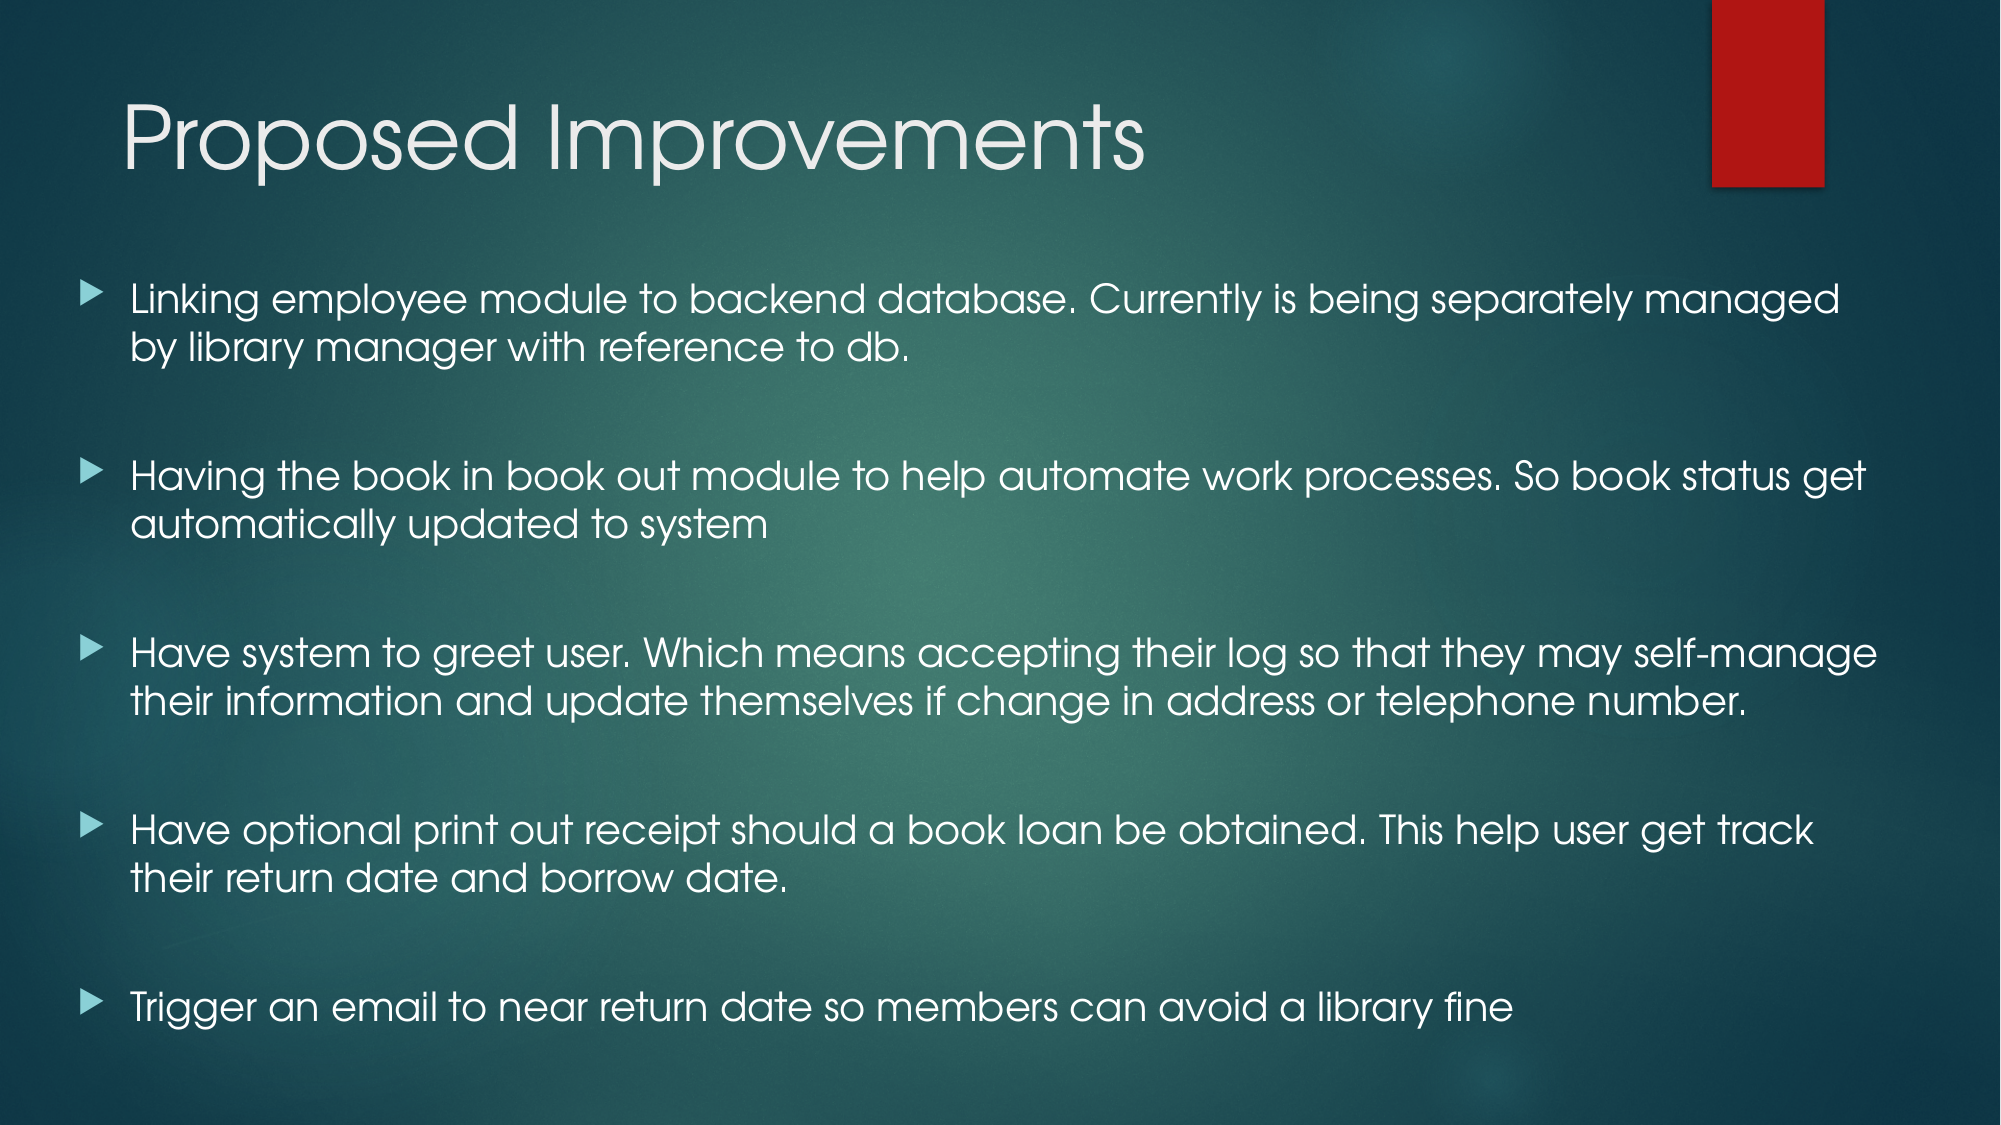

# Proposed Improvements
Linking employee module to backend database. Currently is being separately managed by library manager with reference to db.

Having the book in book out module to help automate work processes. So book status get automatically updated to system

Have system to greet user. Which means accepting their log so that they may self-manage their information and update themselves if change in address or telephone number.

Have optional print out receipt should a book loan be obtained. This help user get track their return date and borrow date.

Trigger an email to near return date so members can avoid a library fine